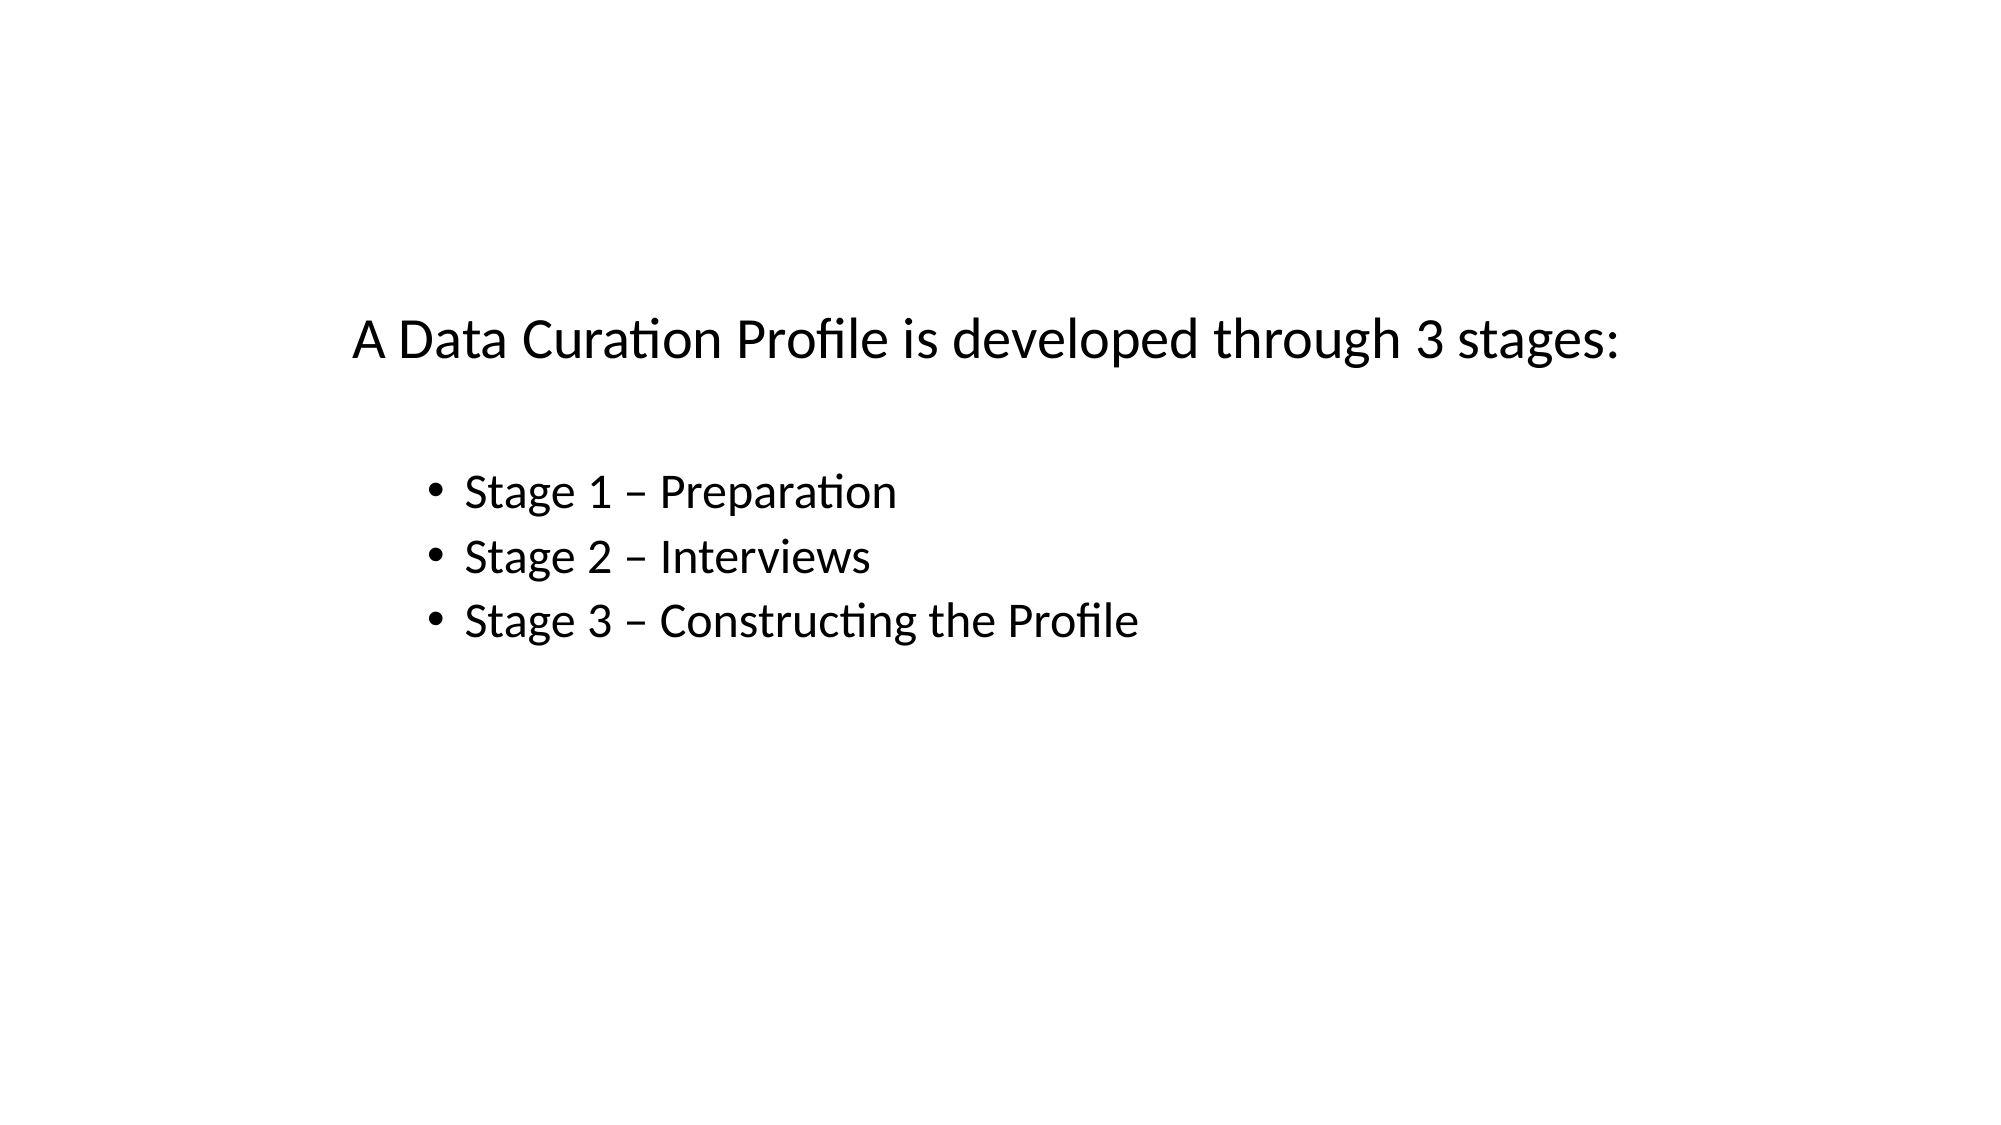

#
A Data Curation Profile is developed through 3 stages:

Stage 1 – Preparation
Stage 2 – Interviews
Stage 3 – Constructing the Profile